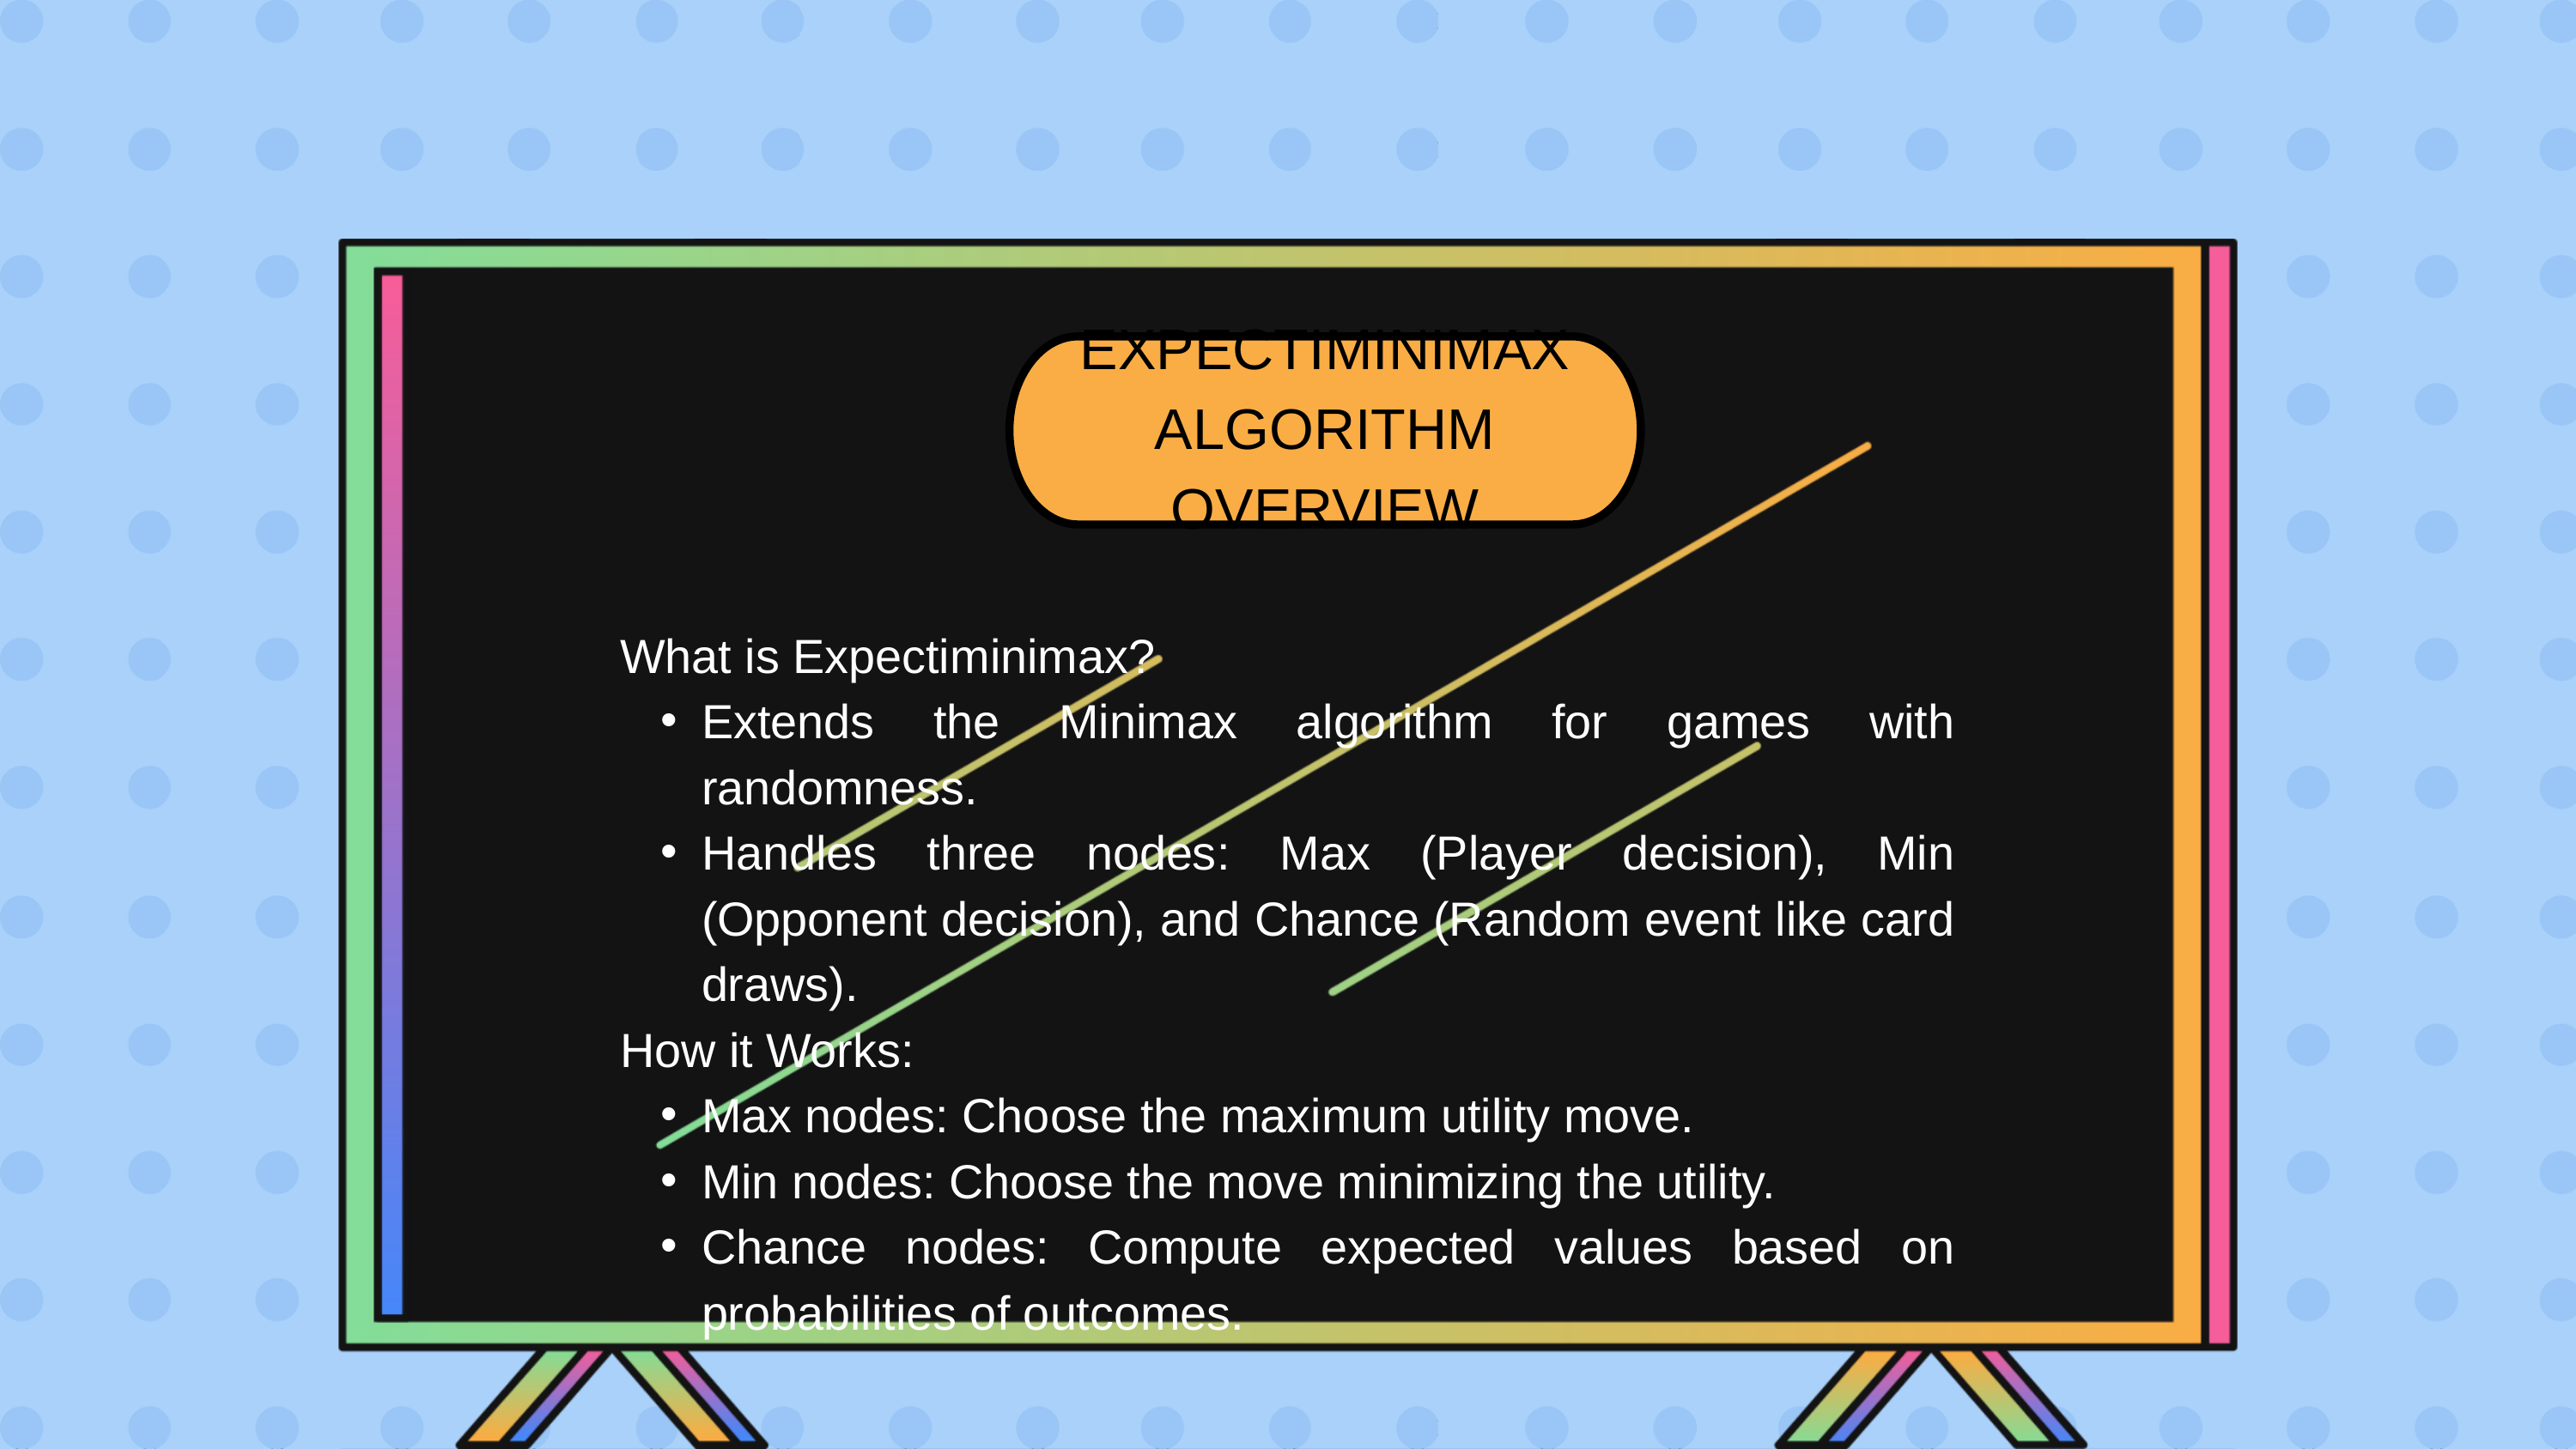

EXPECTIMINIMAX ALGORITHM OVERVIEW
What is Expectiminimax?
Extends the Minimax algorithm for games with randomness.
Handles three nodes: Max (Player decision), Min (Opponent decision), and Chance (Random event like card draws).
How it Works:
Max nodes: Choose the maximum utility move.
Min nodes: Choose the move minimizing the utility.
Chance nodes: Compute expected values based on probabilities of outcomes.